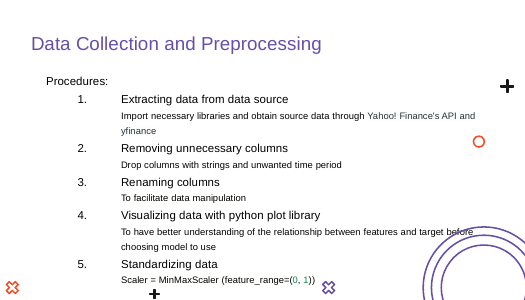

# Data Collection and Preprocessing
Procedures:
Extracting data from data source
Import necessary libraries and obtain source data through Yahoo! Finance's API and yfinance
Removing unnecessary columns
Drop columns with strings and unwanted time period
Renaming columns
To facilitate data manipulation
Visualizing data with python plot library
To have better understanding of the relationship between features and target before choosing model to use
Standardizing data
Scaler = MinMaxScaler (feature_range=(0, 1))